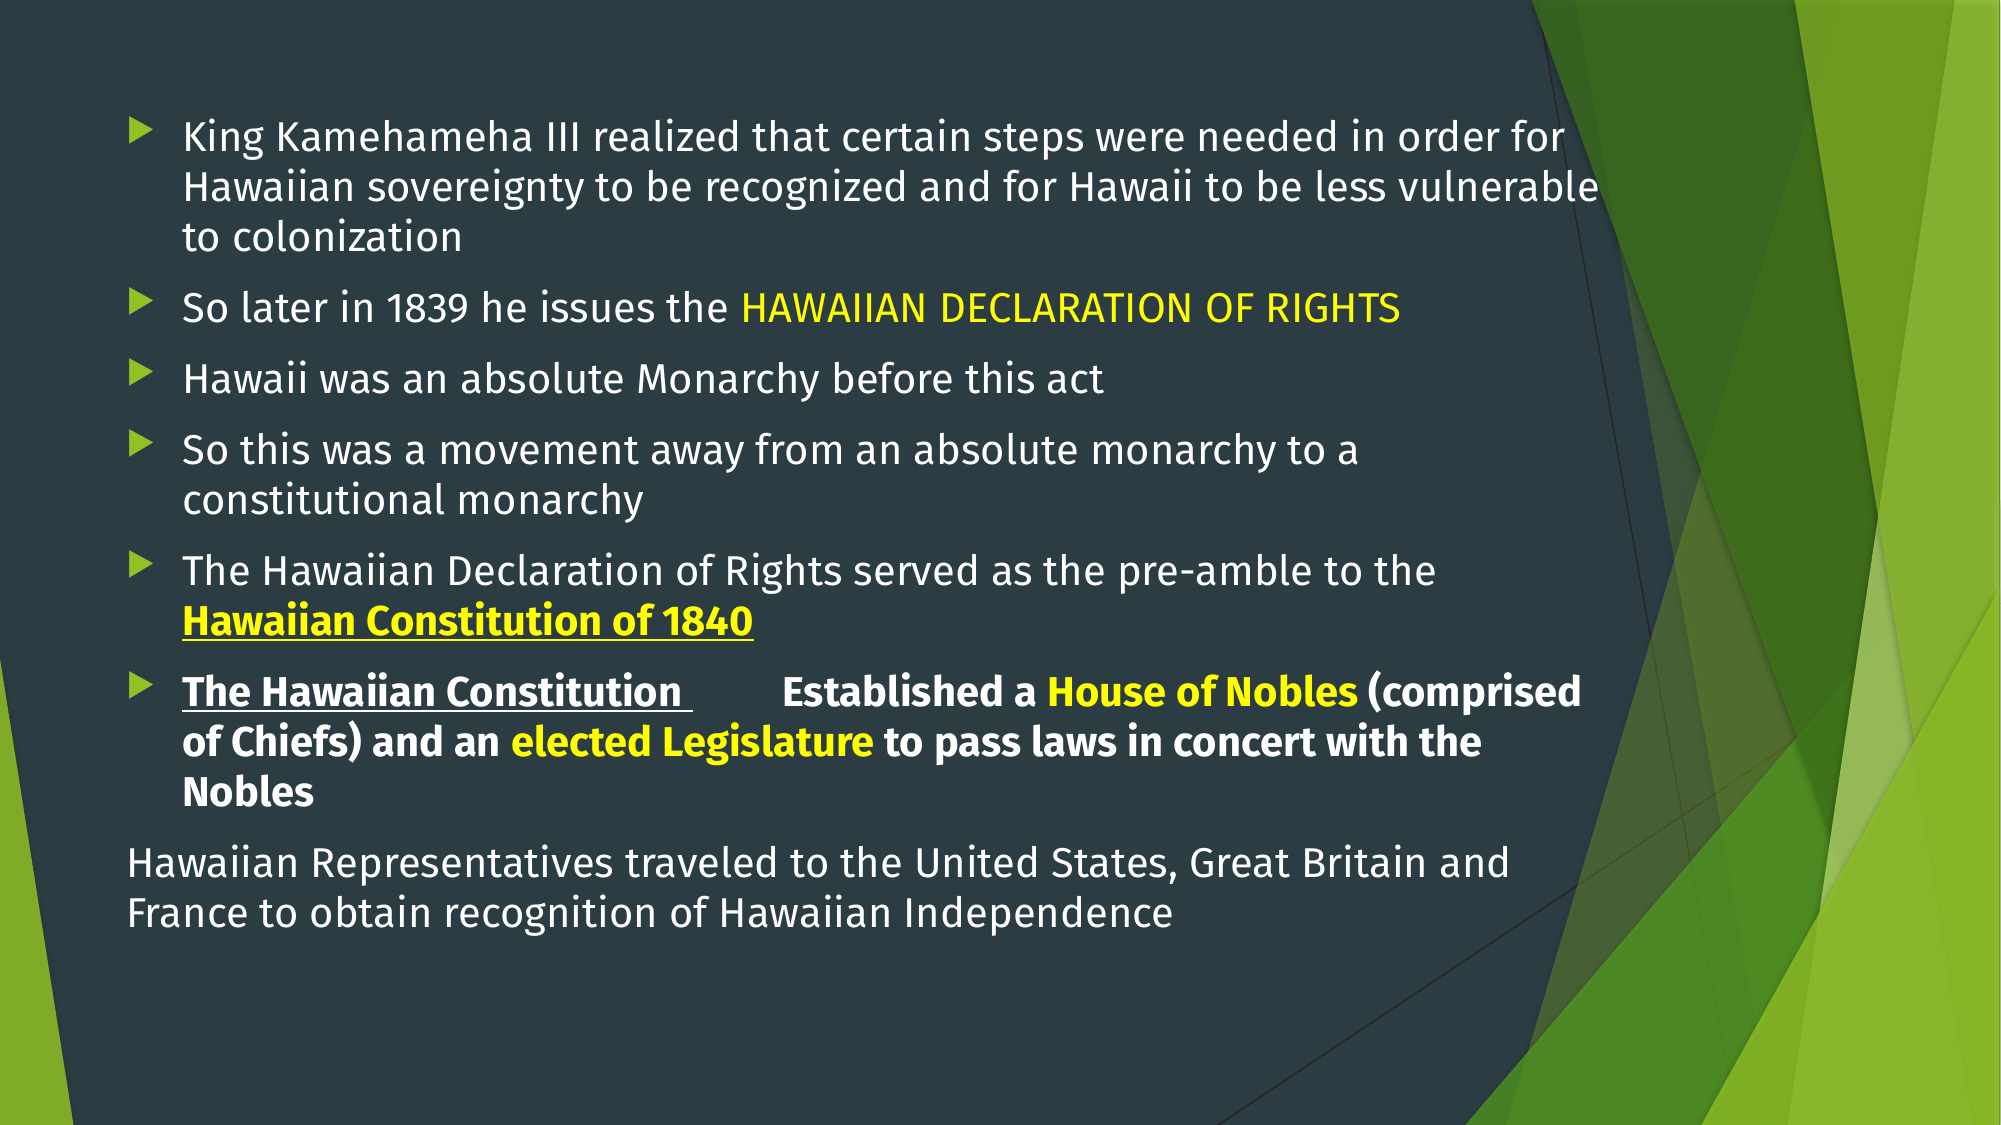

#
King Kamehameha III realized that certain steps were needed in order for Hawaiian sovereignty to be recognized and for Hawaii to be less vulnerable to colonization
So later in 1839 he issues the HAWAIIAN DECLARATION OF RIGHTS
Hawaii was an absolute Monarchy before this act
So this was a movement away from an absolute monarchy to a constitutional monarchy
The Hawaiian Declaration of Rights served as the pre-amble to the Hawaiian Constitution of 1840
The Hawaiian Constitution 	Established a House of Nobles (comprised of Chiefs) and an elected Legislature to pass laws in concert with the Nobles
Hawaiian Representatives traveled to the United States, Great Britain and France to obtain recognition of Hawaiian Independence